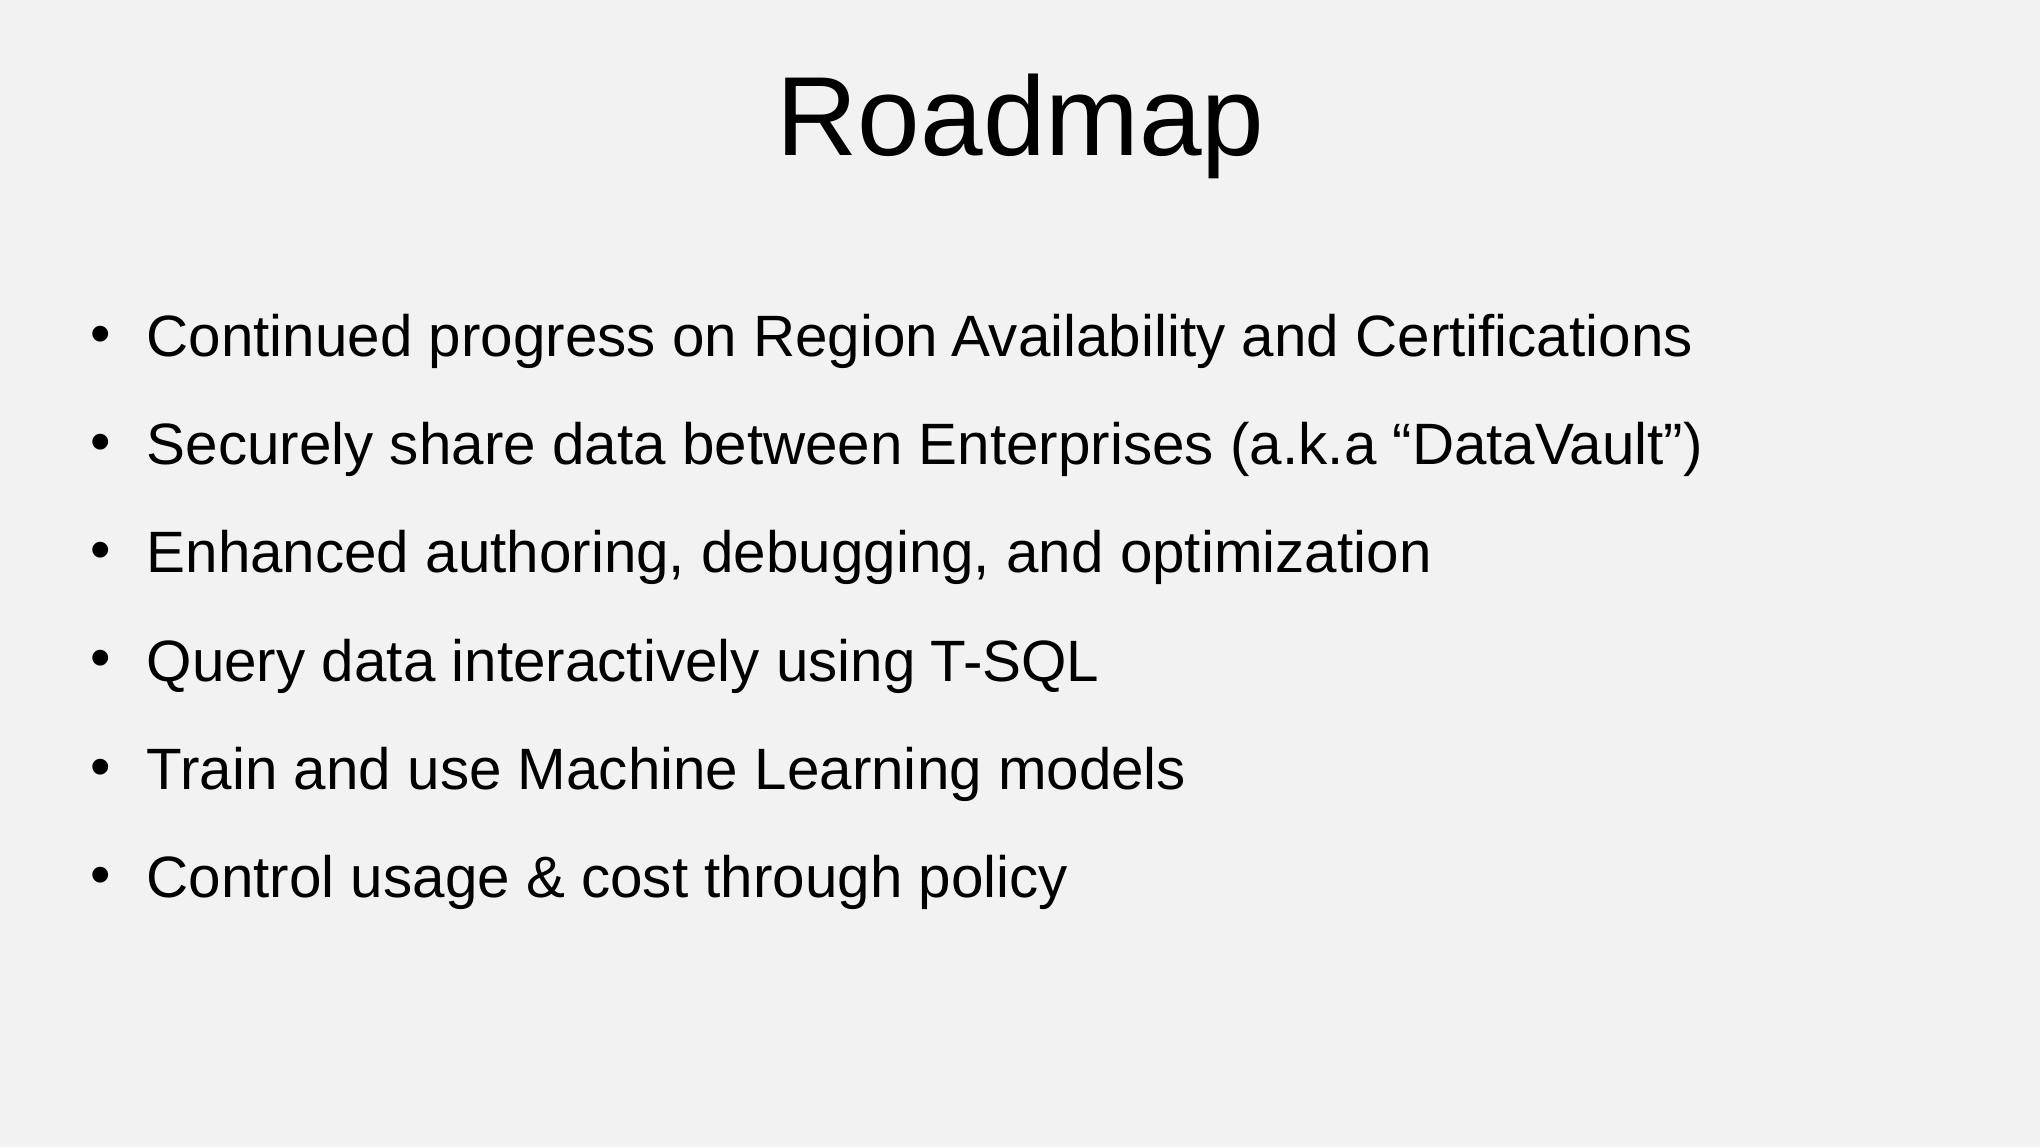

Roadmap
Continued progress on Region Availability and Certifications
Securely share data between Enterprises (a.k.a “DataVault”)
Enhanced authoring, debugging, and optimization
Query data interactively using T-SQL
Train and use Machine Learning models
Control usage & cost through policy